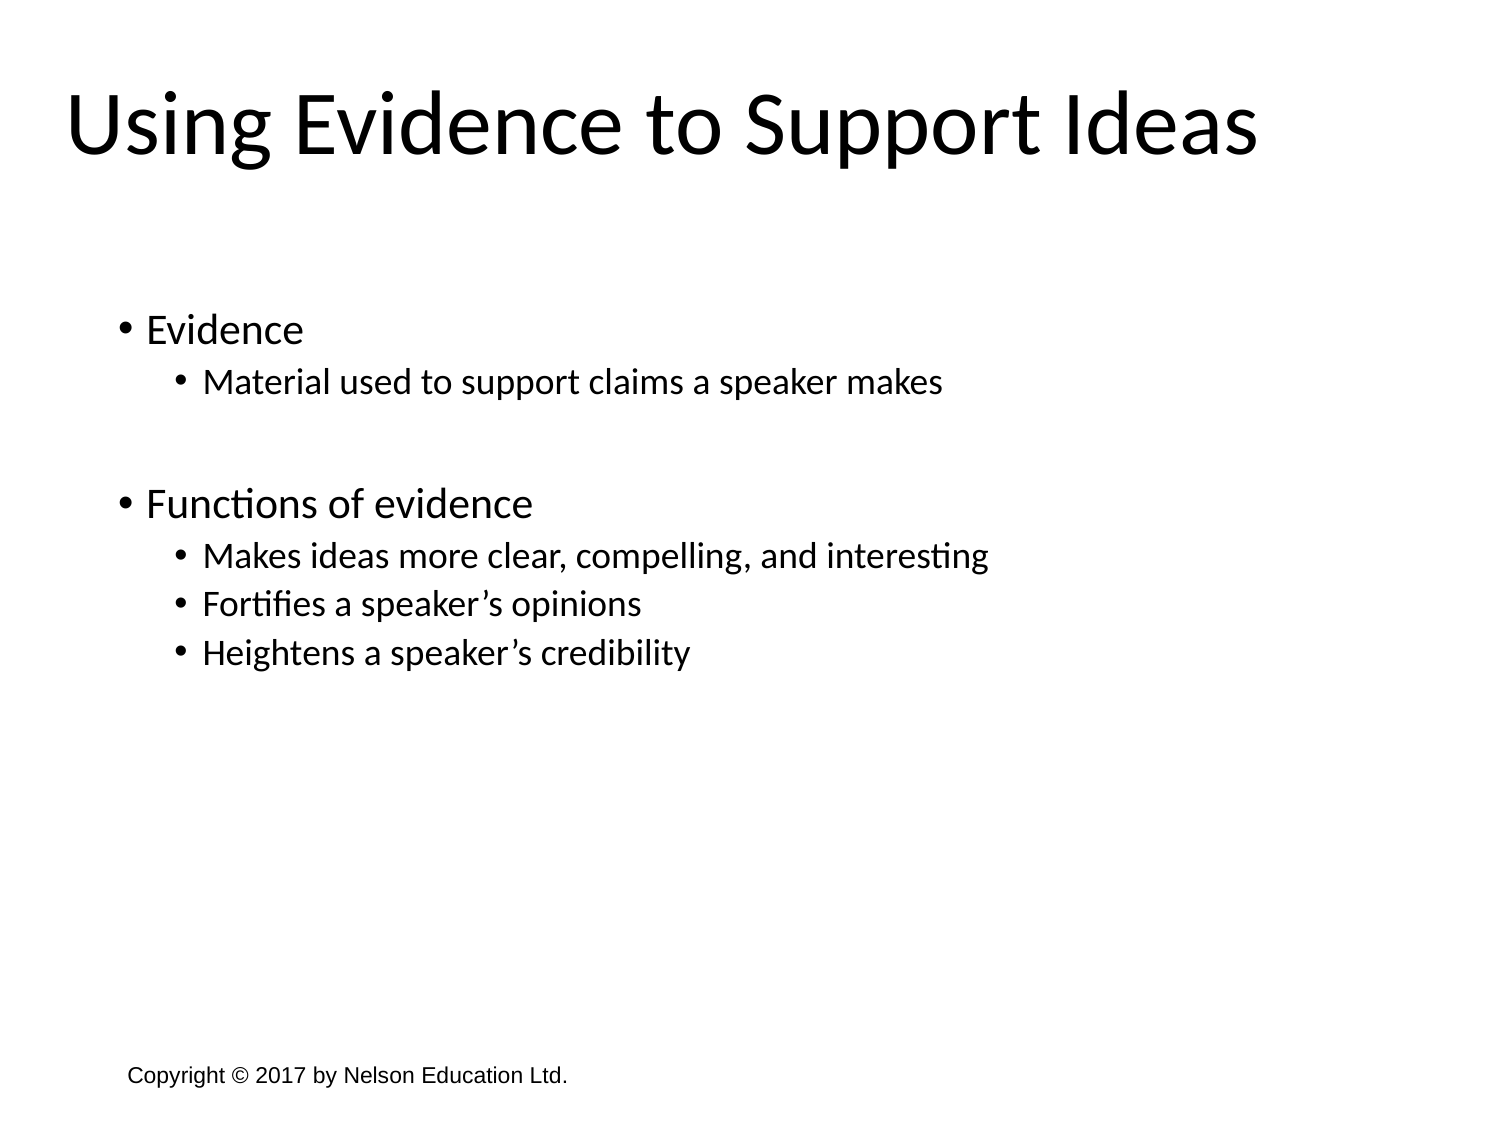

Using Evidence to Support Ideas
Evidence
Material used to support claims a speaker makes

Functions of evidence
Makes ideas more clear, compelling, and interesting
Fortifies a speaker’s opinions
Heightens a speaker’s credibility